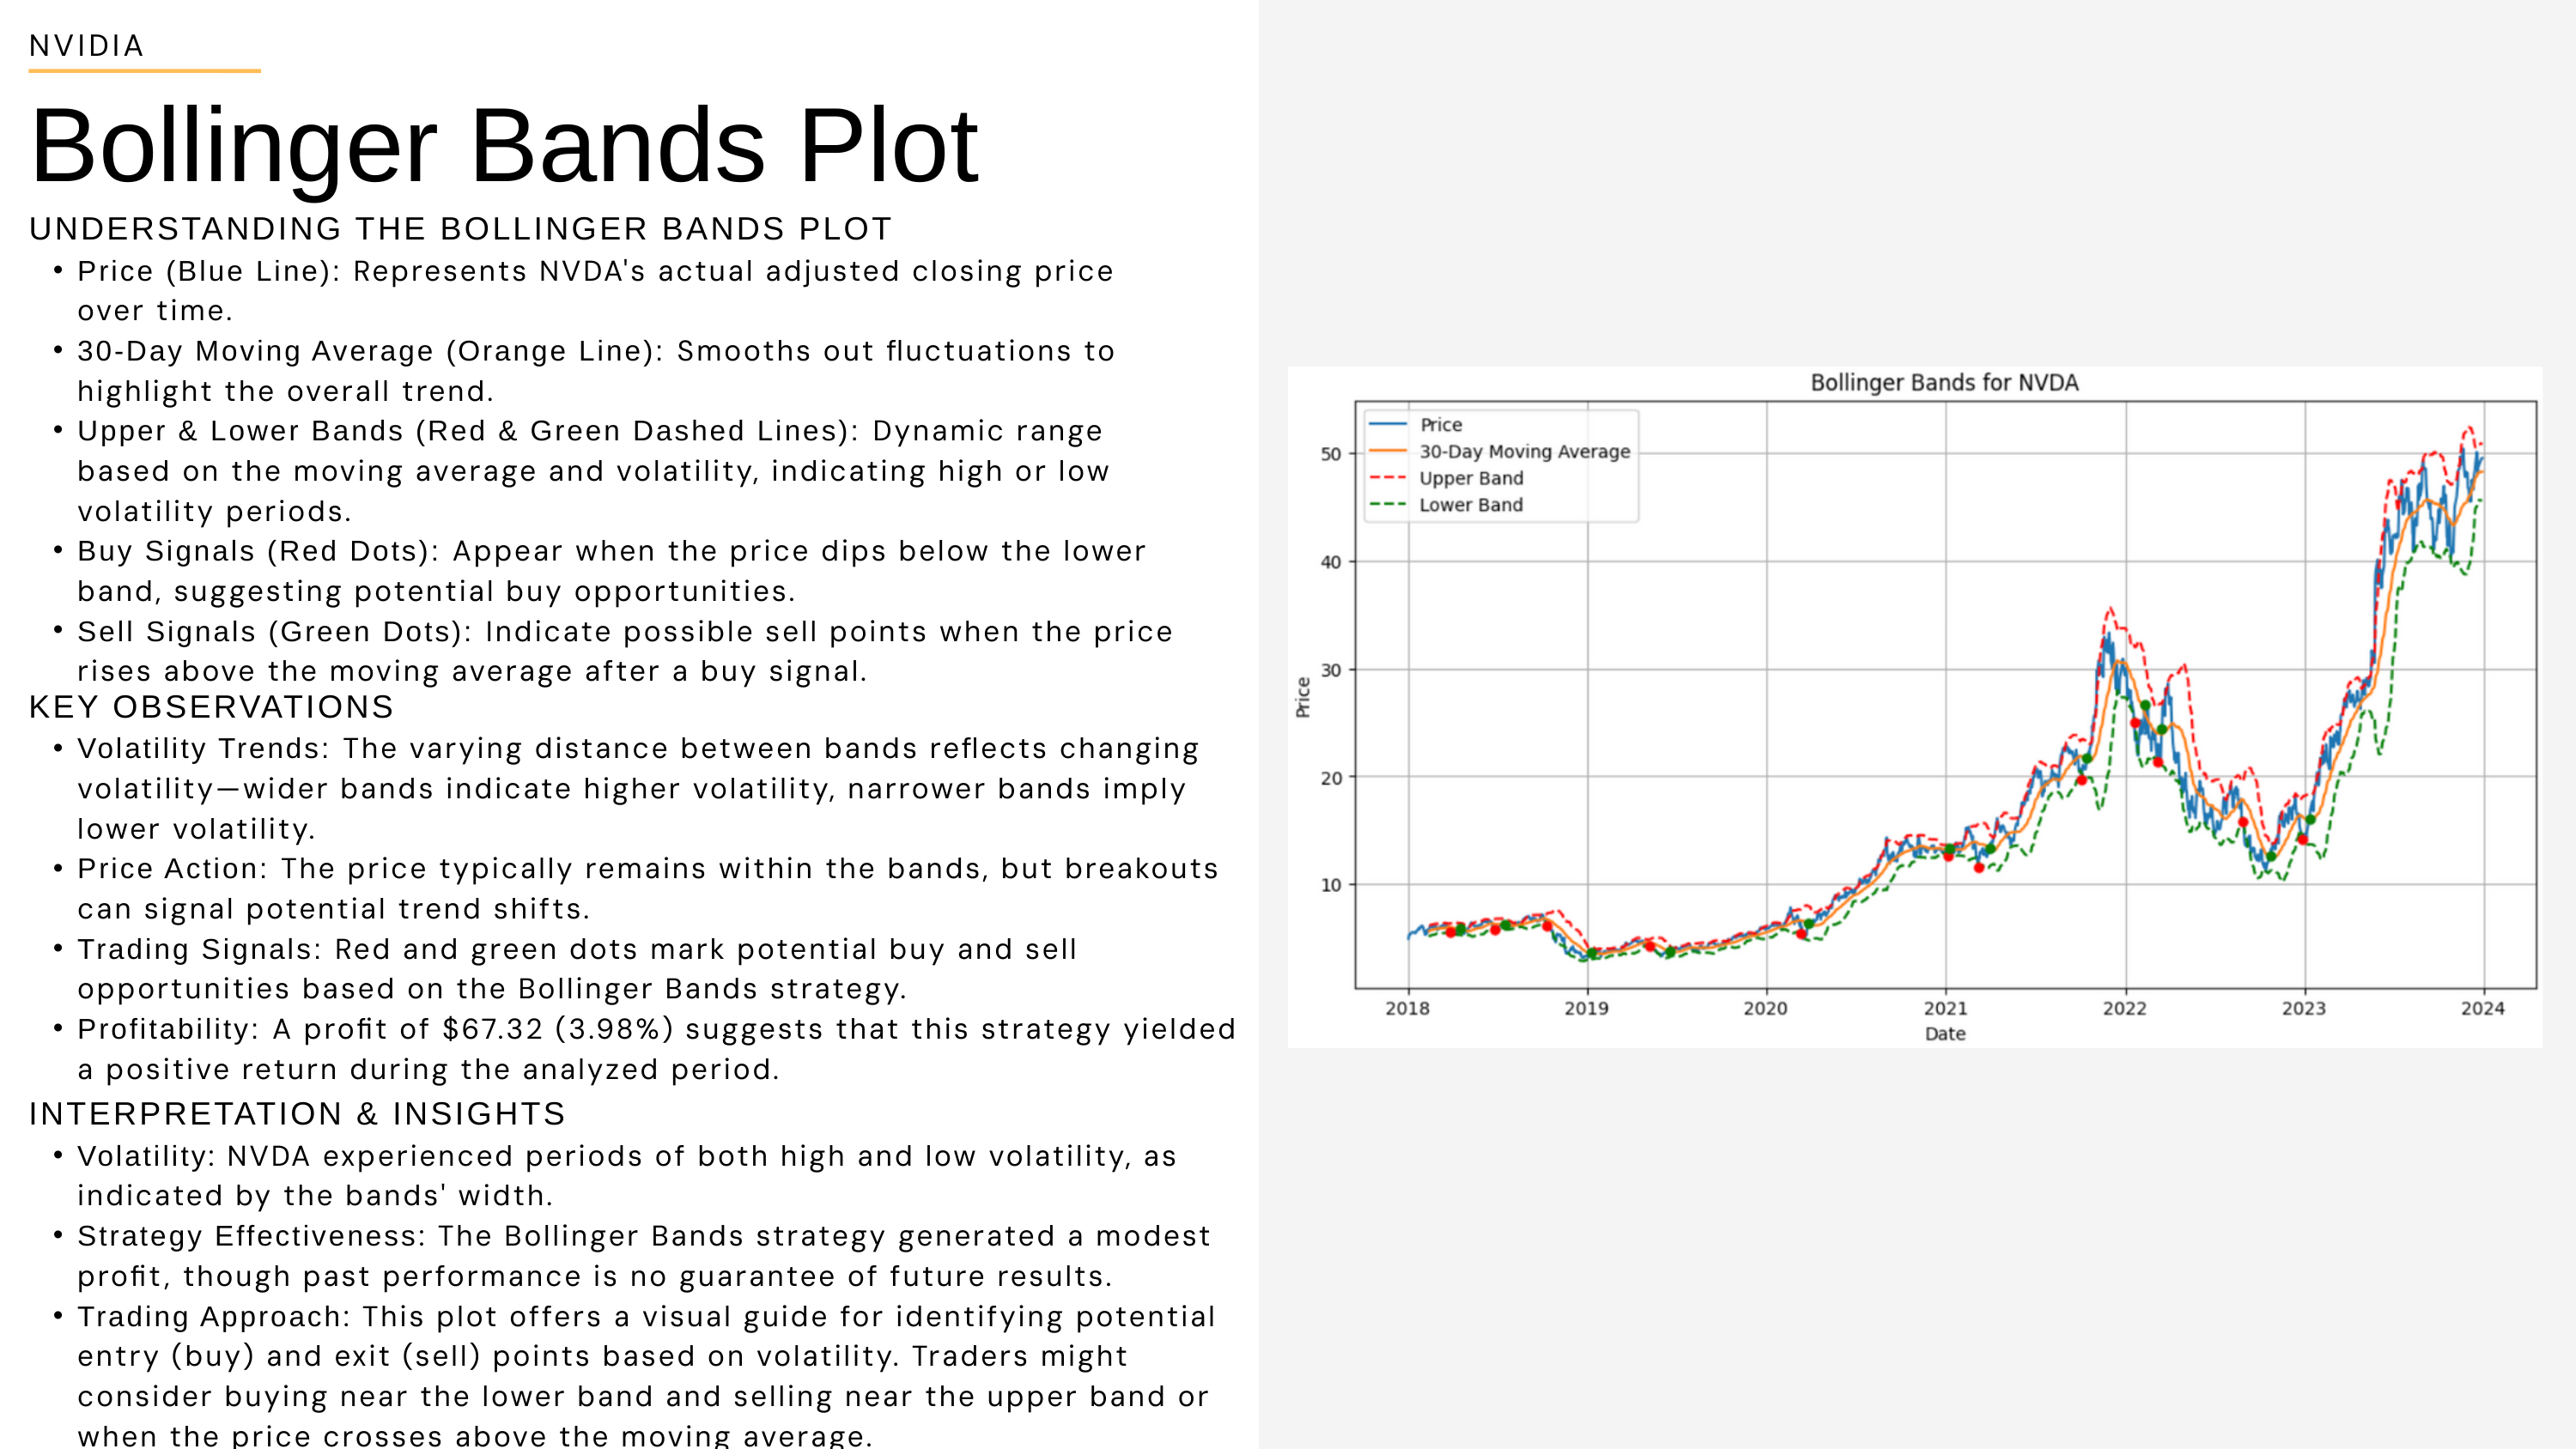

NVIDIA
Bollinger Bands Plot

UNDERSTANDING THE BOLLINGER BANDS PLOT
Price (Blue Line): Represents NVDA's actual adjusted closing price over time.
30-Day Moving Average (Orange Line): Smooths out fluctuations to highlight the overall trend.
Upper & Lower Bands (Red & Green Dashed Lines): Dynamic range based on the moving average and volatility, indicating high or low volatility periods.
Buy Signals (Red Dots): Appear when the price dips below the lower band, suggesting potential buy opportunities.
Sell Signals (Green Dots): Indicate possible sell points when the price rises above the moving average after a buy signal.

KEY OBSERVATIONS
Volatility Trends: The varying distance between bands reflects changing volatility—wider bands indicate higher volatility, narrower bands imply lower volatility.
Price Action: The price typically remains within the bands, but breakouts can signal potential trend shifts.
Trading Signals: Red and green dots mark potential buy and sell opportunities based on the Bollinger Bands strategy.
Profitability: A profit of $67.32 (3.98%) suggests that this strategy yielded a positive return during the analyzed period.
INTERPRETATION & INSIGHTS
Volatility: NVDA experienced periods of both high and low volatility, as indicated by the bands' width.
Strategy Effectiveness: The Bollinger Bands strategy generated a modest profit, though past performance is no guarantee of future results.
Trading Approach: This plot offers a visual guide for identifying potential entry (buy) and exit (sell) points based on volatility. Traders might consider buying near the lower band and selling near the upper band or when the price crosses above the moving average.